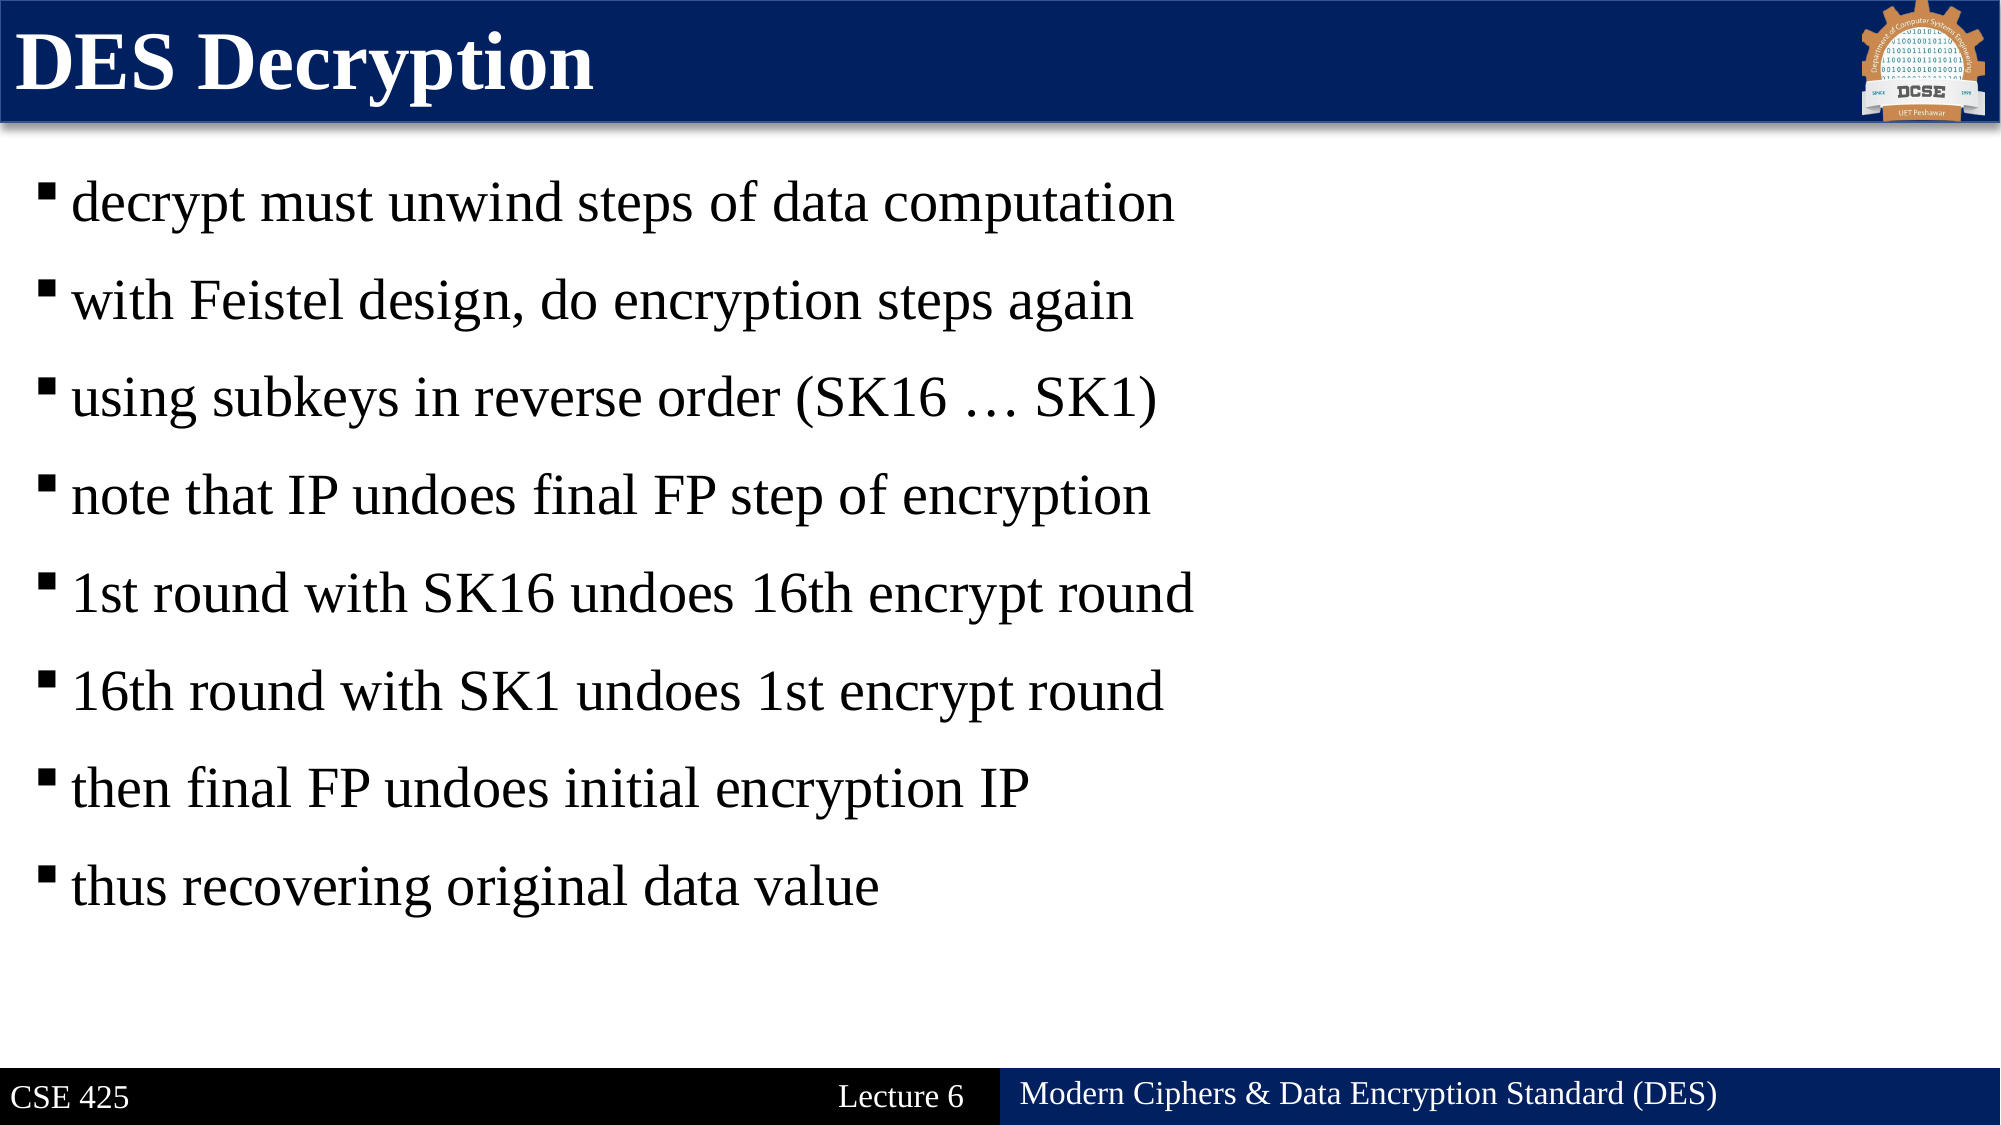

# DES Decryption
decrypt must unwind steps of data computation
with Feistel design, do encryption steps again
using subkeys in reverse order (SK16 … SK1)
note that IP undoes final FP step of encryption
1st round with SK16 undoes 16th encrypt round
16th round with SK1 undoes 1st encrypt round
then final FP undoes initial encryption IP
thus recovering original data value
34